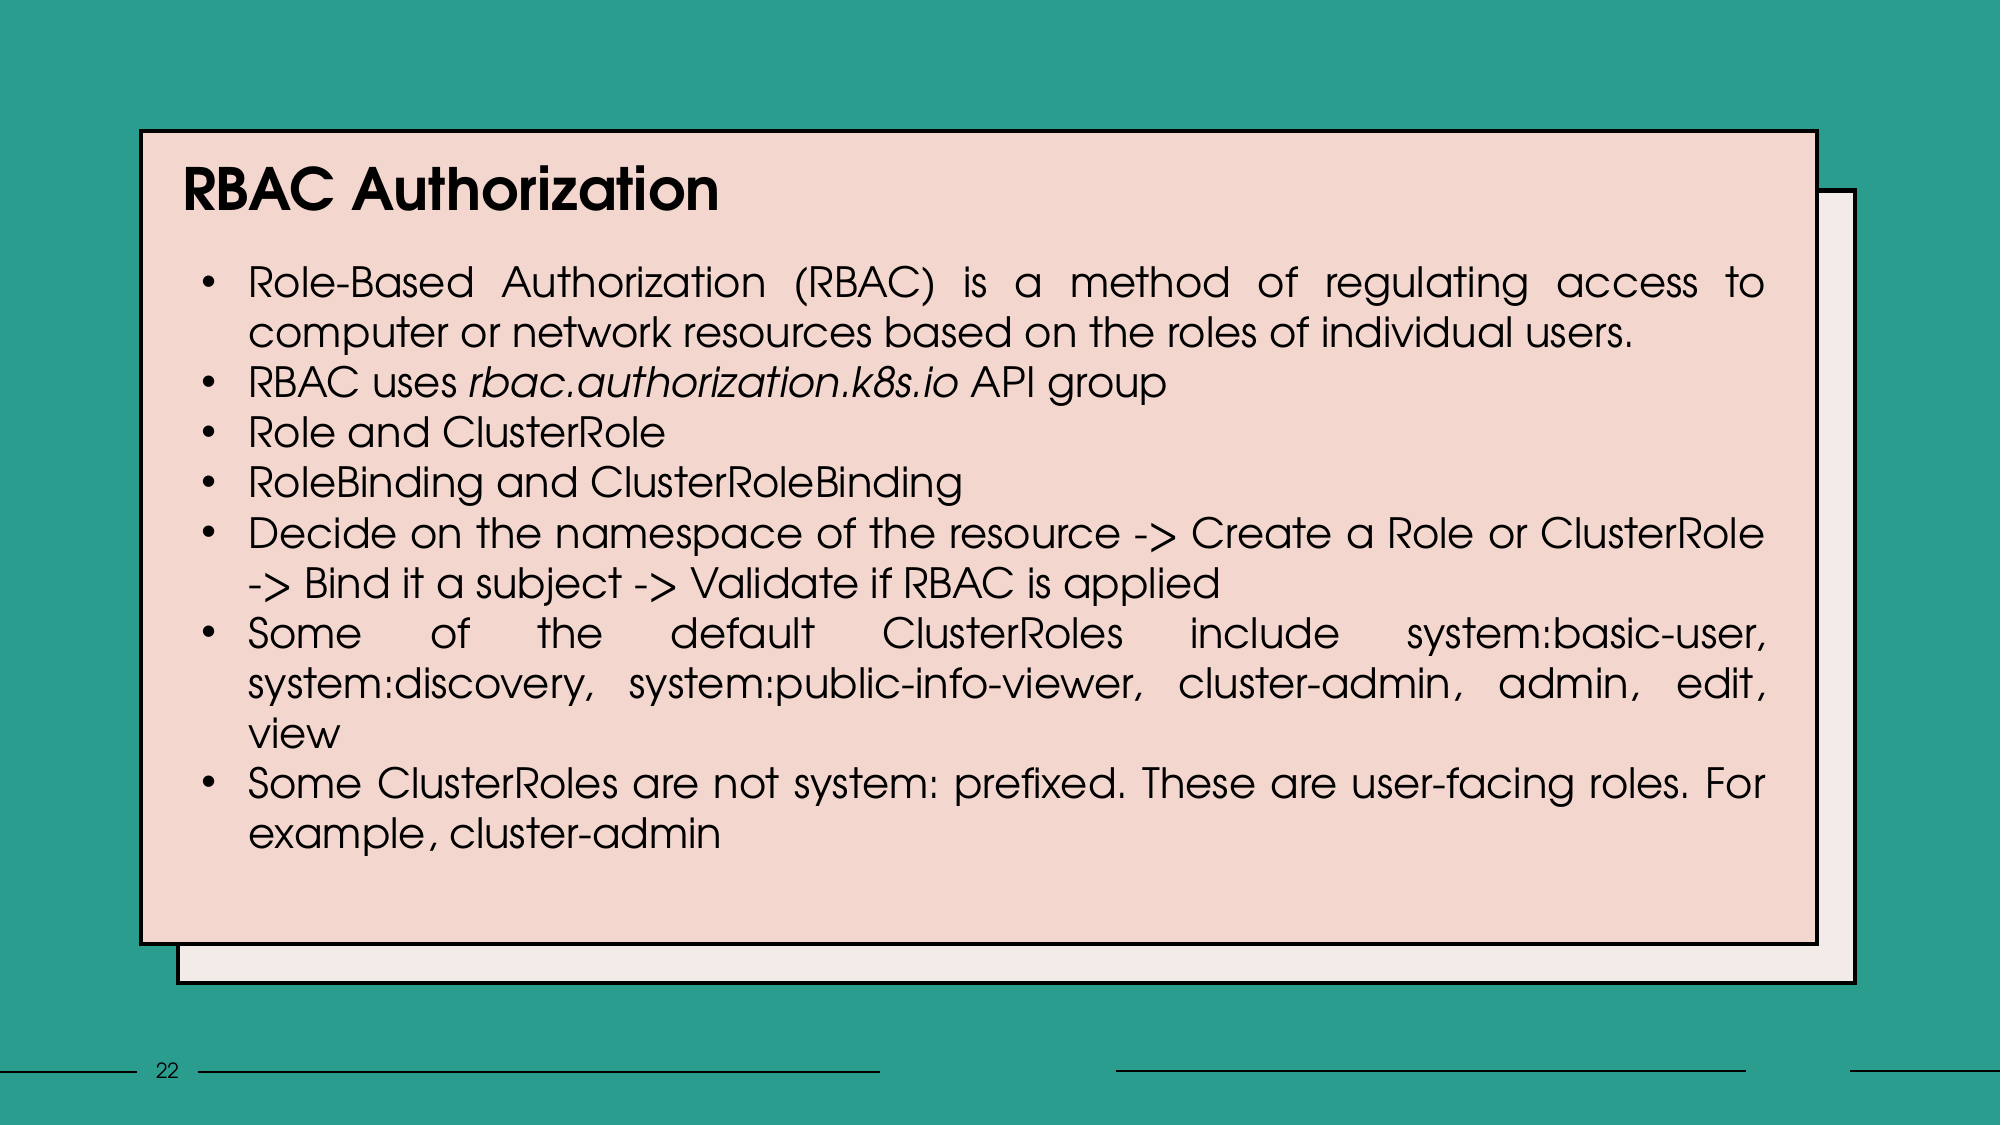

RBAC Authorization
Role-Based Authorization (RBAC) is a method of regulating access to computer or network resources based on the roles of individual users.
RBAC uses rbac.authorization.k8s.io API group
Role and ClusterRole
RoleBinding and ClusterRoleBinding
Decide on the namespace of the resource -> Create a Role or ClusterRole -> Bind it a subject -> Validate if RBAC is applied
Some of the default ClusterRoles include system:basic-user, system:discovery, system:public-info-viewer, cluster-admin, admin, edit, view
Some ClusterRoles are not system: prefixed. These are user-facing roles. For example, cluster-admin

22